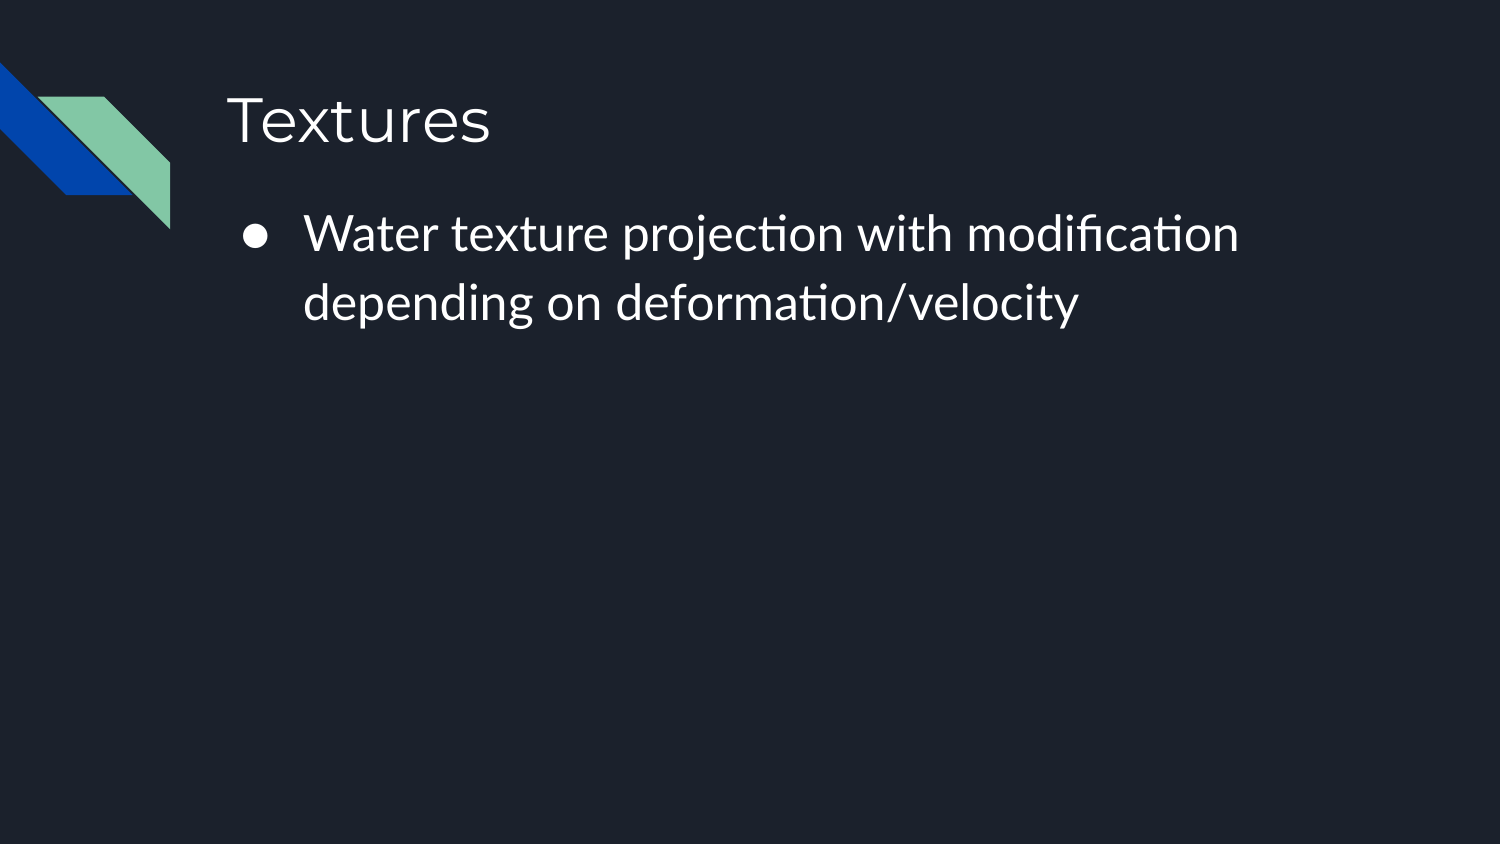

# Textures
Water texture projection with modification depending on deformation/velocity